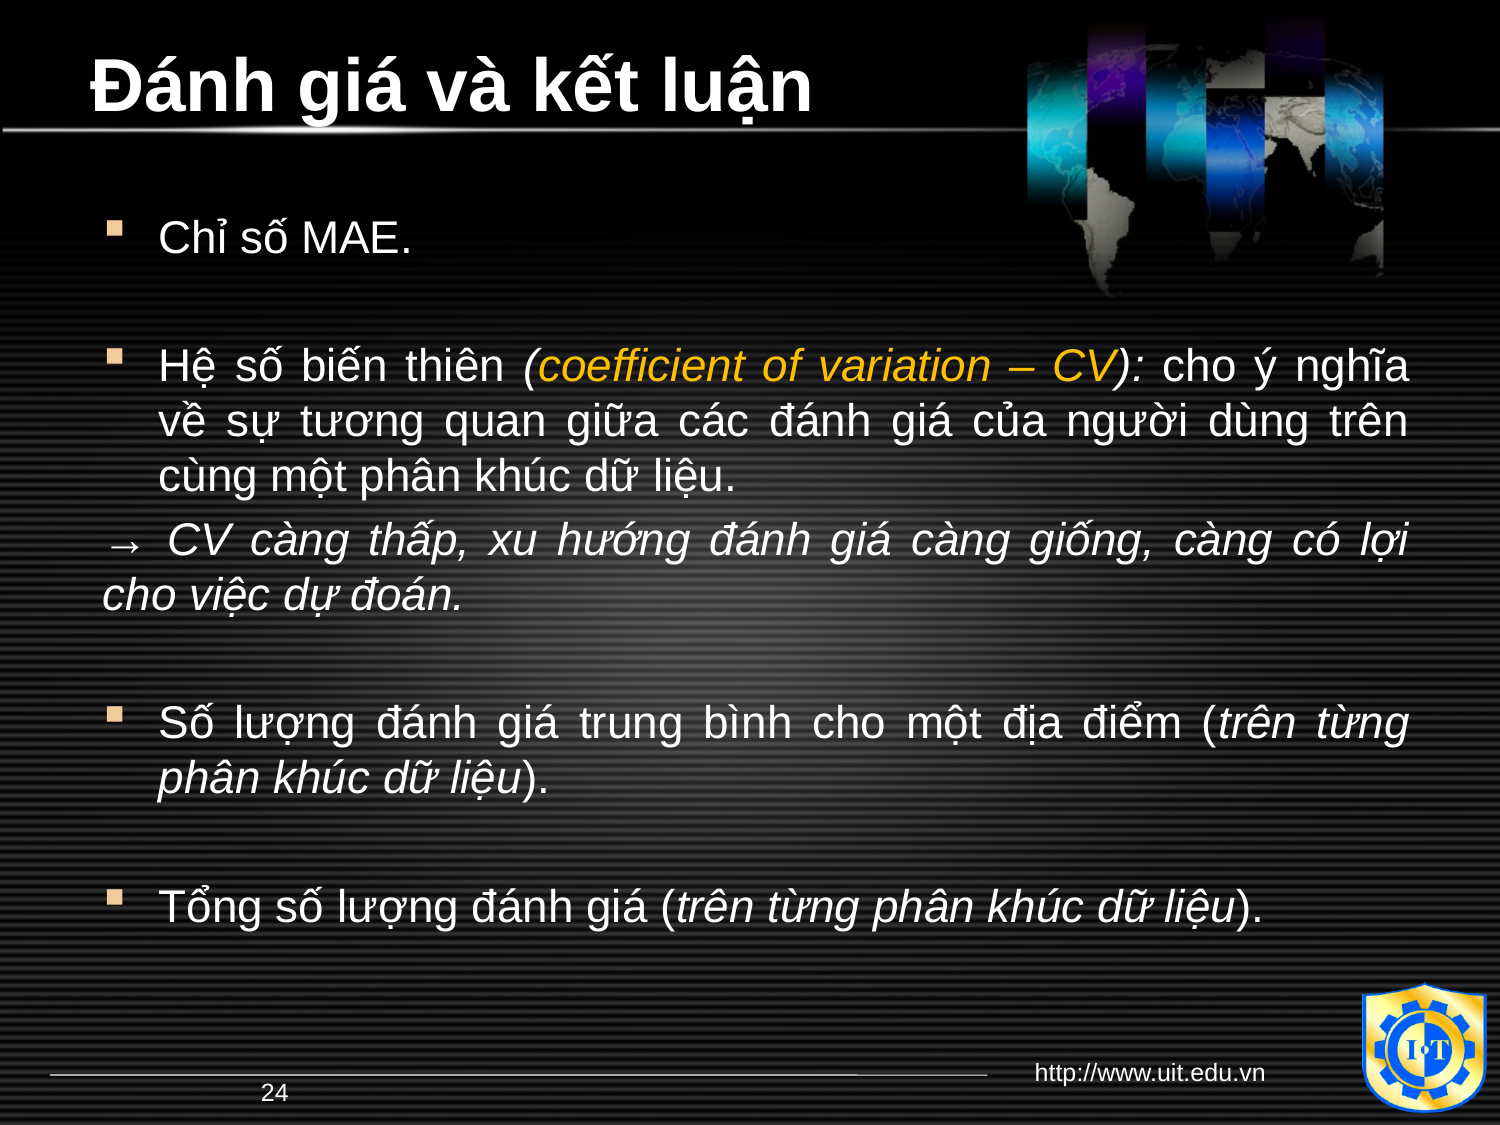

# Đánh giá và kết luận
Chỉ số MAE.

Hệ số biến thiên (coefficient of variation – CV): cho ý nghĩa về sự tương quan giữa các đánh giá của người dùng trên cùng một phân khúc dữ liệu.
→ CV càng thấp, xu hướng đánh giá càng giống, càng có lợi cho việc dự đoán.

Số lượng đánh giá trung bình cho một địa điểm (trên từng phân khúc dữ liệu).

Tổng số lượng đánh giá (trên từng phân khúc dữ liệu).
http://www.uit.edu.vn
24